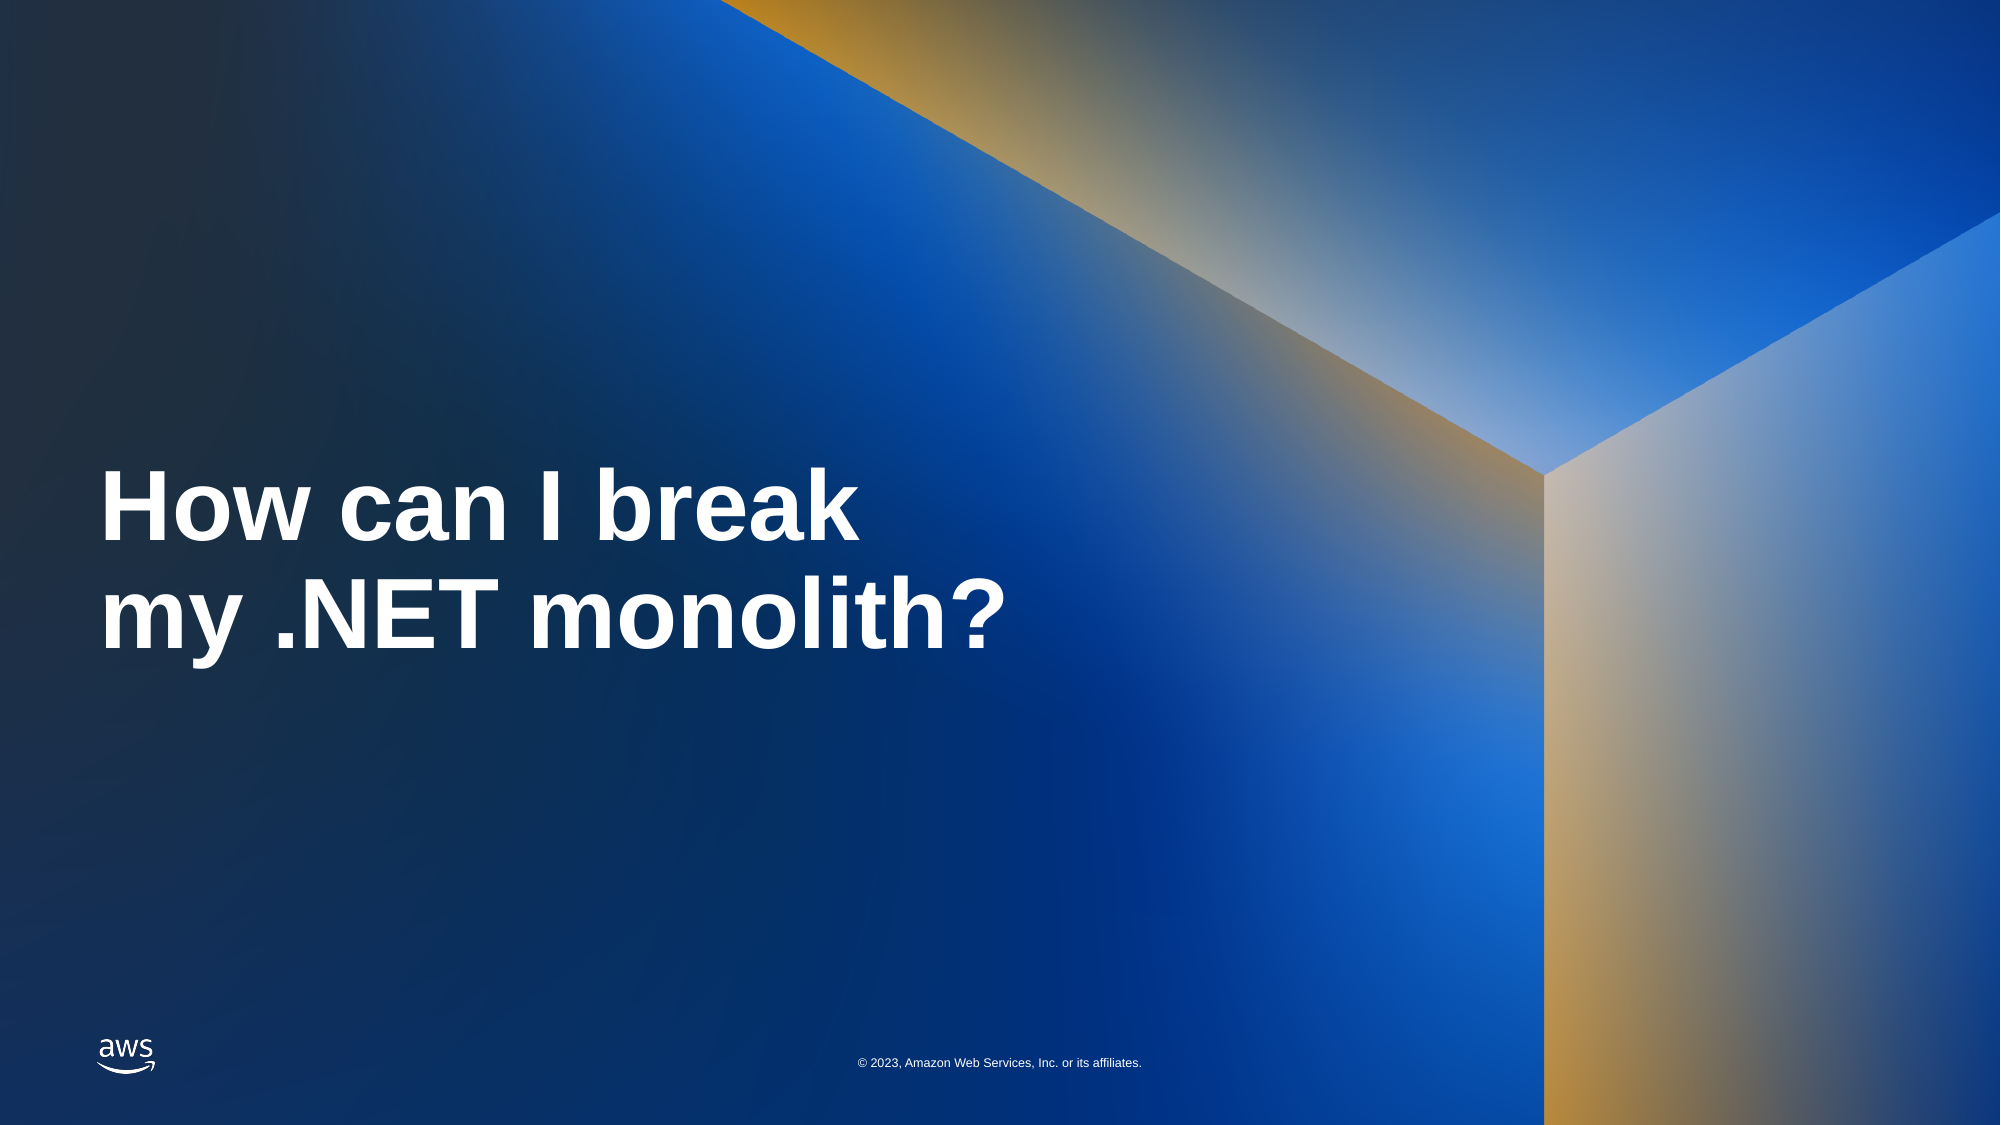

# How can I break my .NET monolith?